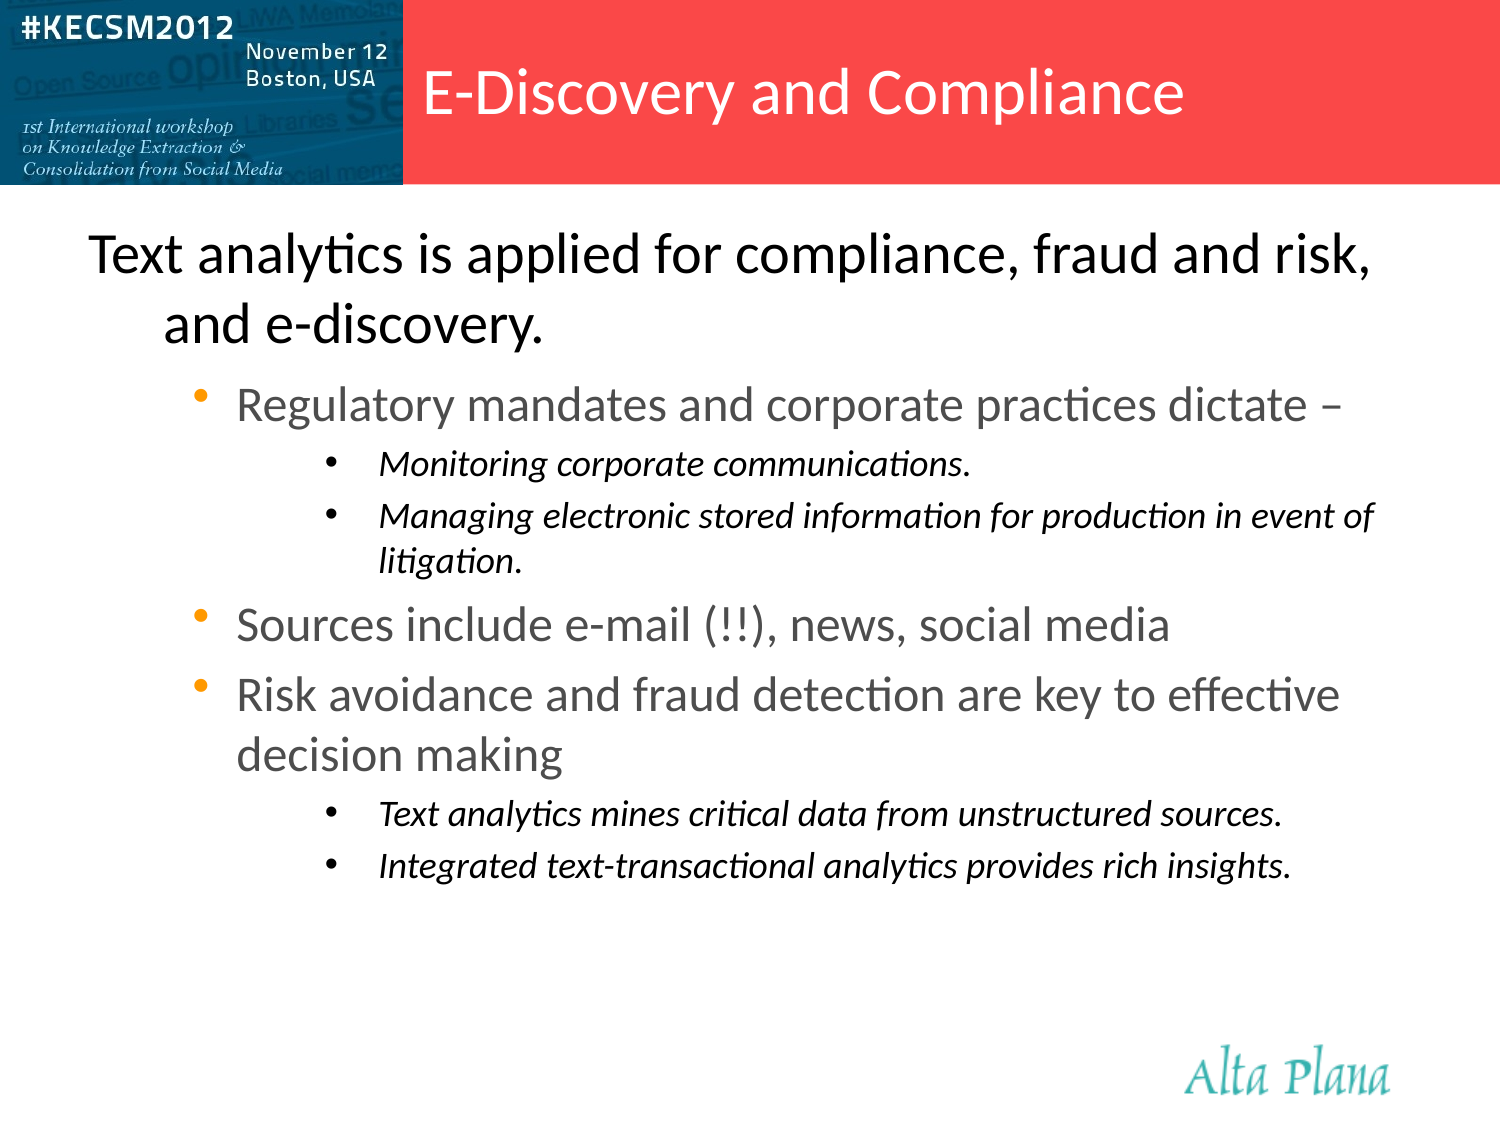

# E-Discovery and Compliance
Text analytics is applied for compliance, fraud and risk, and e-discovery.
Regulatory mandates and corporate practices dictate –
Monitoring corporate communications.
Managing electronic stored information for production in event of litigation.
Sources include e-mail (!!), news, social media
Risk avoidance and fraud detection are key to effective decision making
Text analytics mines critical data from unstructured sources.
Integrated text-transactional analytics provides rich insights.